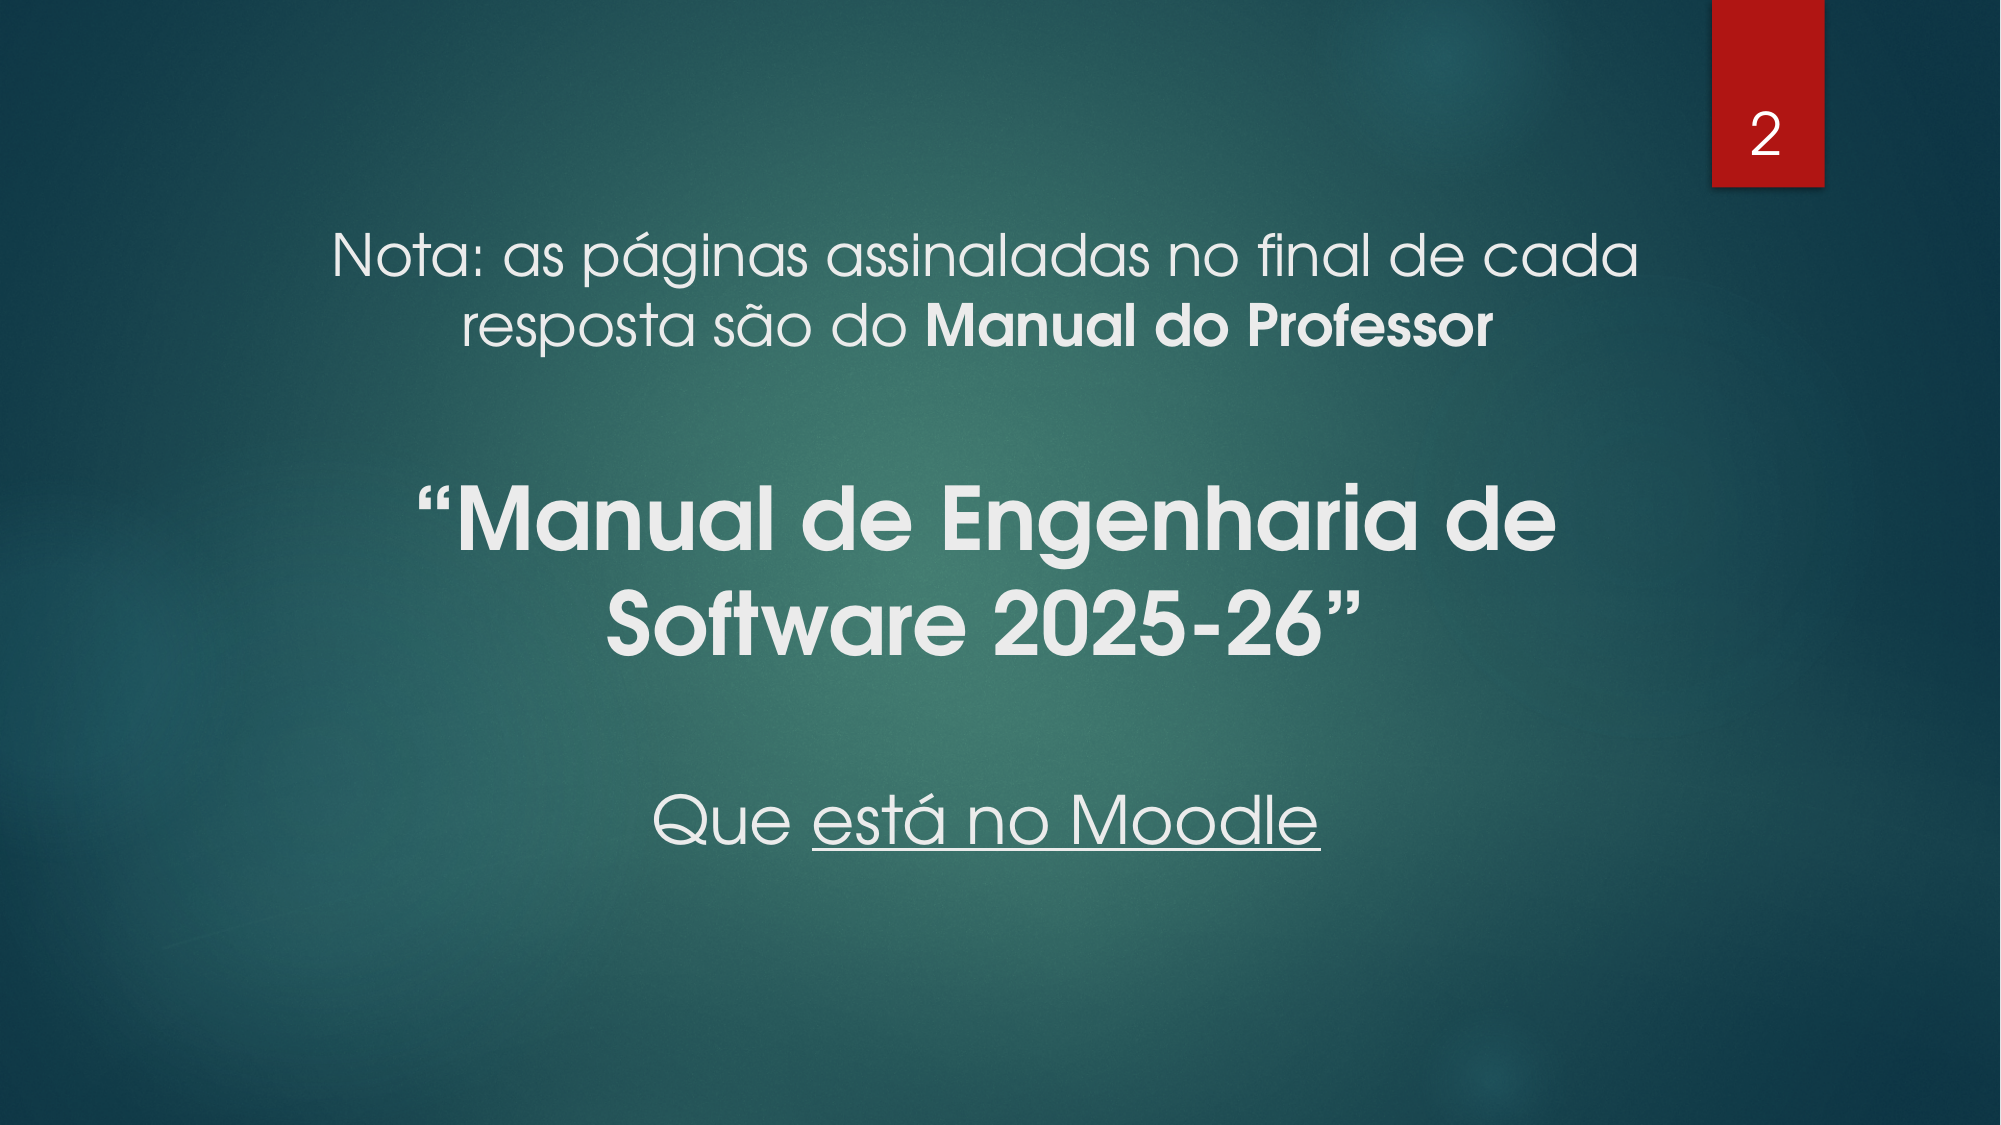

2
# Nota: as páginas assinaladas no final de cada resposta são do Manual do Professor “Manual de Engenharia de Software 2025-26” Que está no Moodle